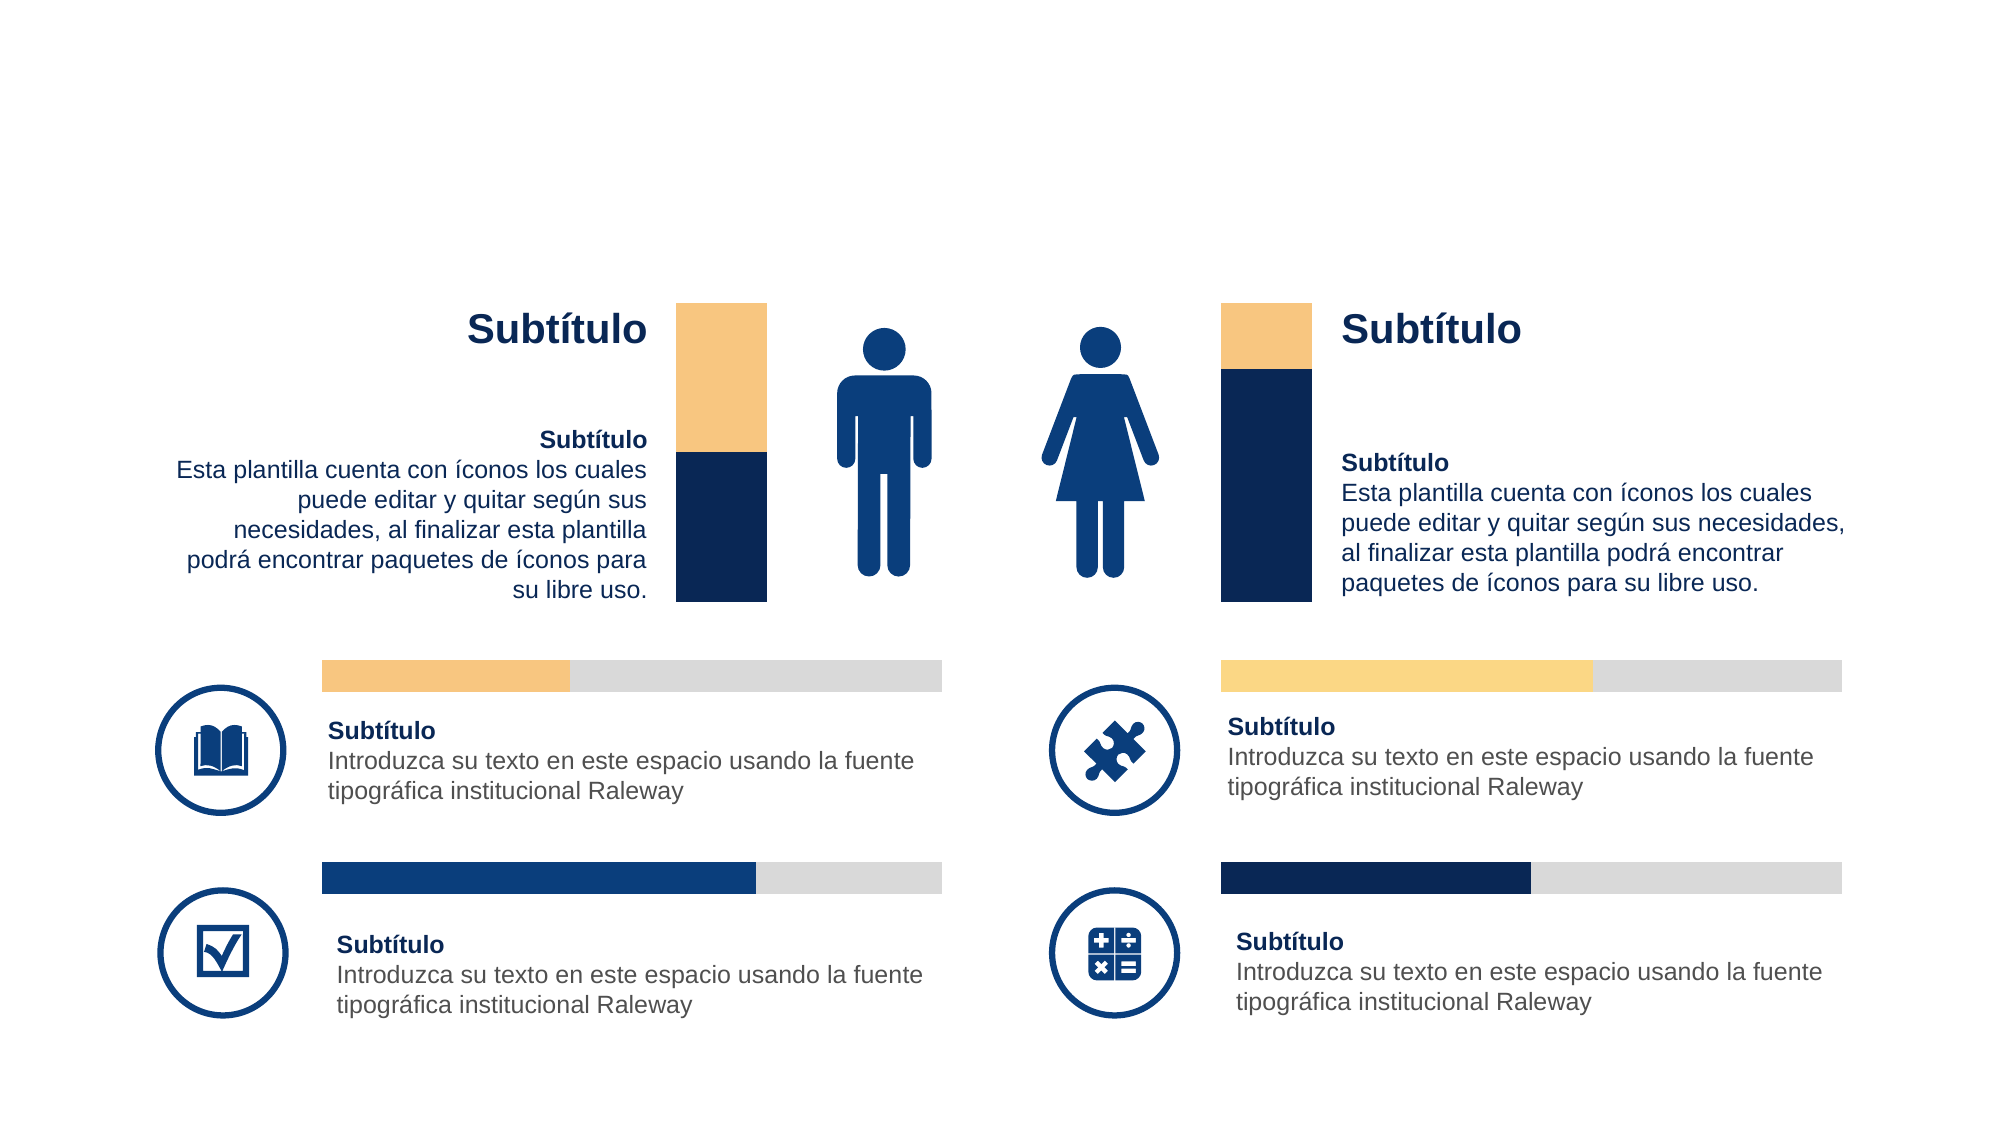

#

### Chart

| Category | Series 1 | Series 2 |
|---|---|---|
| Category 1 | 50.0 | 50.0 |
| Category 2 | 70.0 | 20.0 |
Subtítulo
Subtítulo

Subtítulo
Esta plantilla cuenta con íconos los cuales puede editar y quitar según sus necesidades, al finalizar esta plantilla podrá encontrar paquetes de íconos para su libre uso.
Subtítulo
Esta plantilla cuenta con íconos los cuales puede editar y quitar según sus necesidades, al finalizar esta plantilla podrá encontrar paquetes de íconos para su libre uso.

### Chart

| Category | Series 1 | Series 2 |
|---|---|---|
| Category 1 | 40.0 | 60.0 |

### Chart

| Category | Series 1 | Series 2 |
|---|---|---|
| Category 1 | 60.0 | 40.0 |

Subtítulo
Introduzca su texto en este espacio usando la fuente tipográfica institucional Raleway
Subtítulo
Introduzca su texto en este espacio usando la fuente tipográfica institucional Raleway

### Chart

| Category | Series 1 | Series 2 |
|---|---|---|
| Category 1 | 70.0 | 30.0 |

### Chart

| Category | Series 1 | Series 2 |
|---|---|---|
| Category 1 | 50.0 | 50.0 |

Subtítulo
Introduzca su texto en este espacio usando la fuente tipográfica institucional Raleway
Subtítulo
Introduzca su texto en este espacio usando la fuente tipográfica institucional Raleway